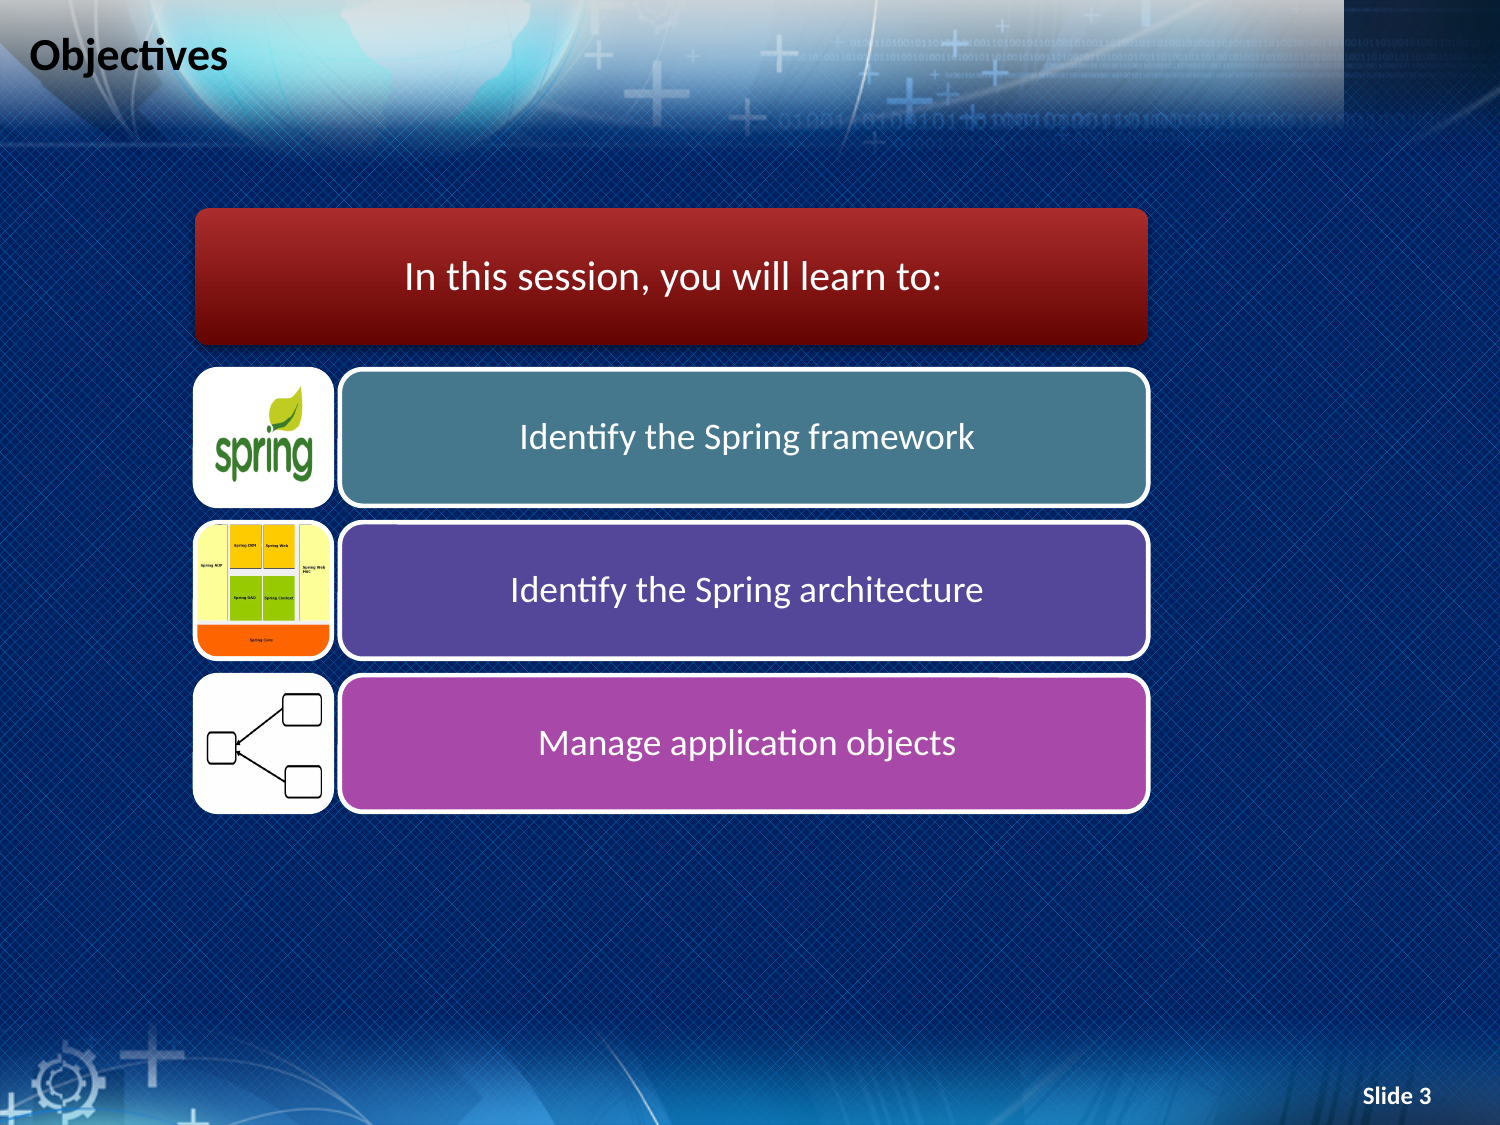

# Objectives

In this session, you will learn to:
Identify the Spring framework
Identify the Spring architecture
Manage application objects